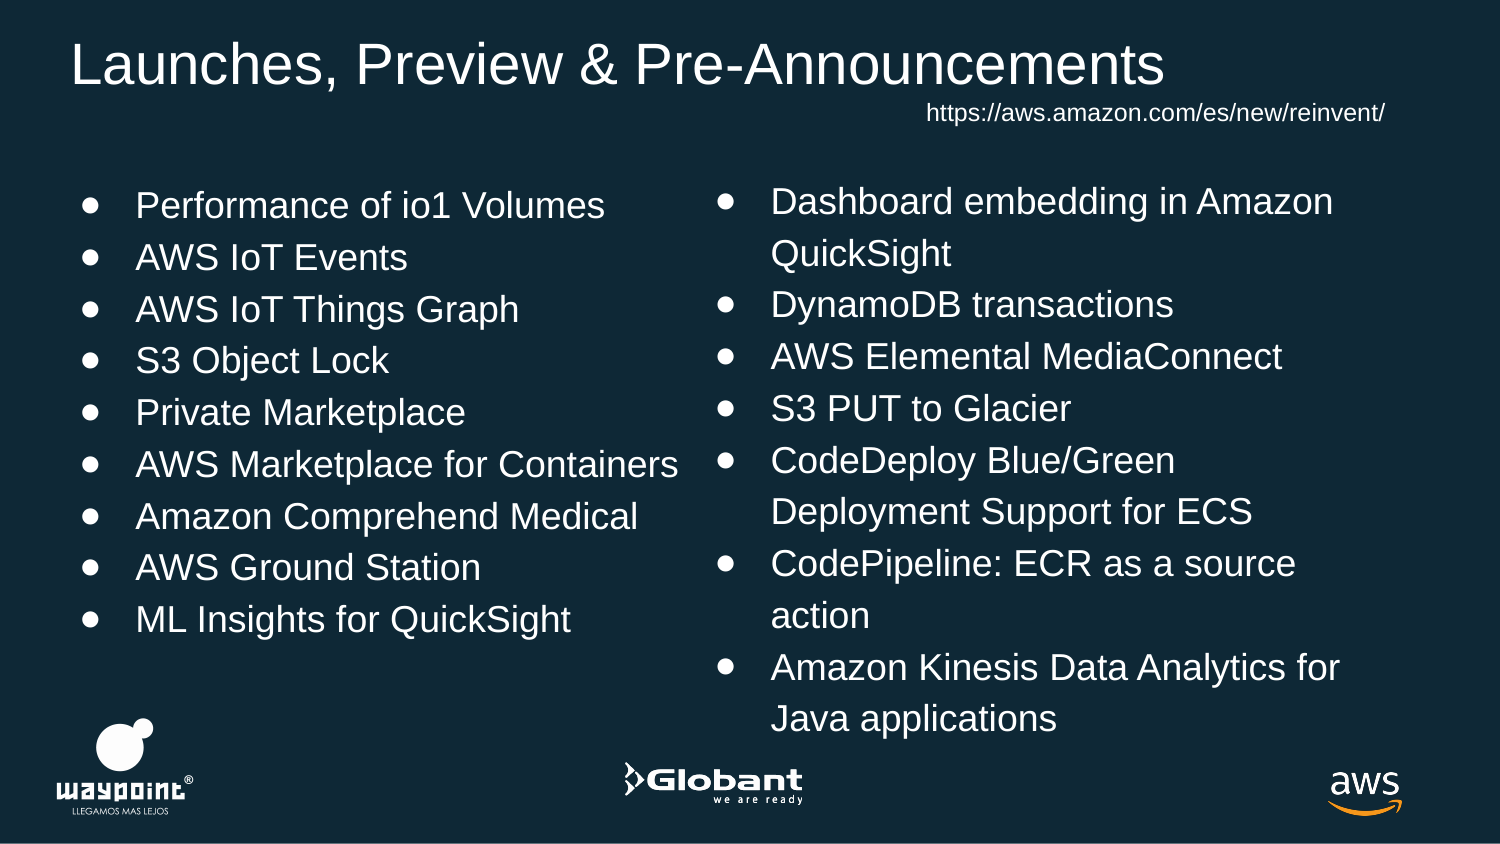

# Launches, Preview & Pre-Announcements
https://aws.amazon.com/es/new/reinvent/

Dashboard embedding in Amazon QuickSight
DynamoDB transactions
AWS Elemental MediaConnect
S3 PUT to Glacier
CodeDeploy Blue/Green Deployment Support for ECS
CodePipeline: ECR as a source action
Amazon Kinesis Data Analytics for Java applications
Performance of io1 Volumes
AWS IoT Events
AWS IoT Things Graph
S3 Object Lock
Private Marketplace
AWS Marketplace for Containers
Amazon Comprehend Medical
AWS Ground Station
ML Insights for QuickSight